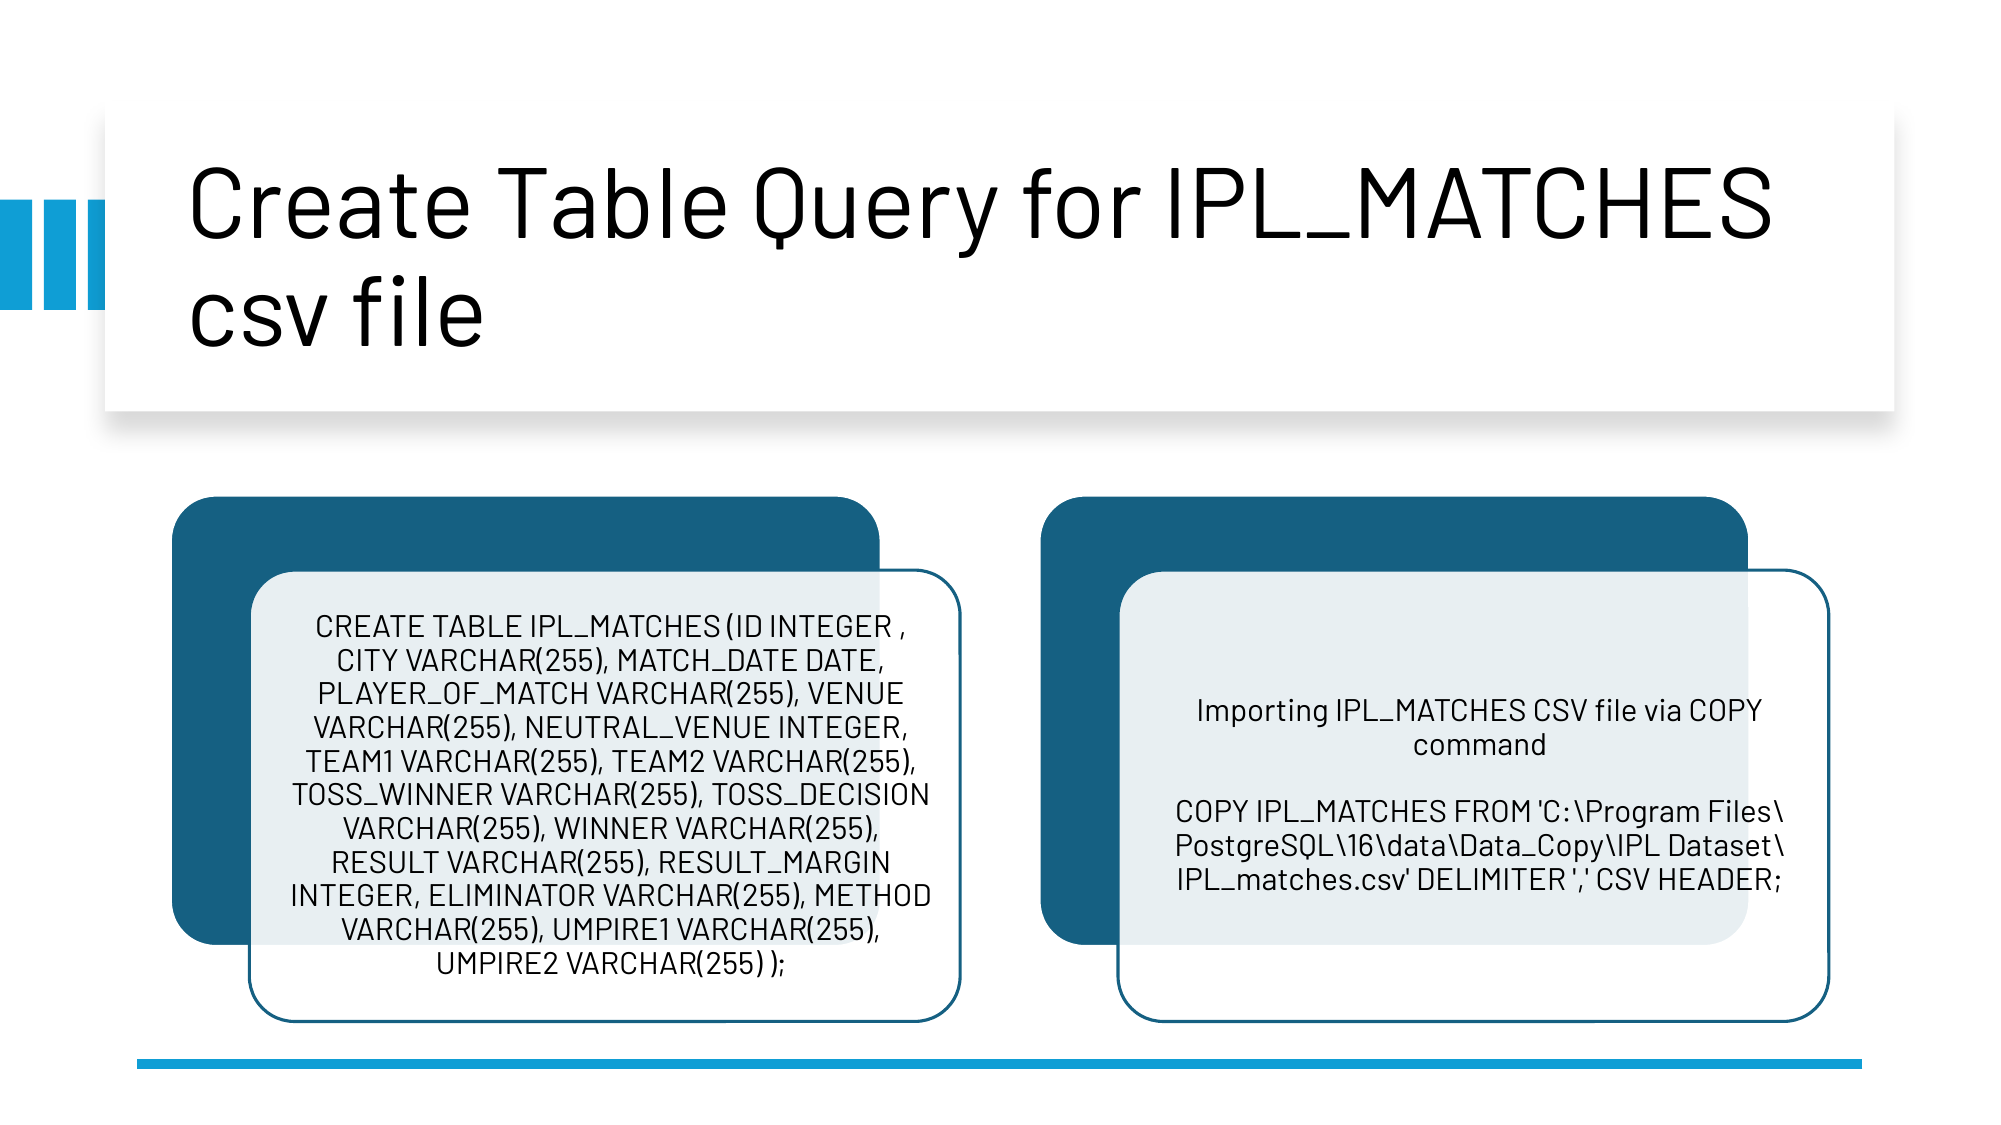

# Create Table Query for IPL_MATCHES  csv file

CREATE TABLE IPL_MATCHES (ID INTEGER , CITY VARCHAR(255), MATCH_DATE DATE, PLAYER_OF_MATCH VARCHAR(255), VENUE VARCHAR(255), NEUTRAL_VENUE INTEGER, TEAM1 VARCHAR(255), TEAM2 VARCHAR(255), TOSS_WINNER VARCHAR(255), TOSS_DECISION VARCHAR(255), WINNER VARCHAR(255), RESULT VARCHAR(255), RESULT_MARGIN INTEGER, ELIMINATOR VARCHAR(255), METHOD VARCHAR(255), UMPIRE1 VARCHAR(255), UMPIRE2 VARCHAR(255) );
Importing IPL_MATCHES CSV file via COPY command
COPY IPL_MATCHES FROM 'C:\Program Files\PostgreSQL\16\data\Data_Copy\IPL Dataset\IPL_matches.csv' DELIMITER ',' CSV HEADER;